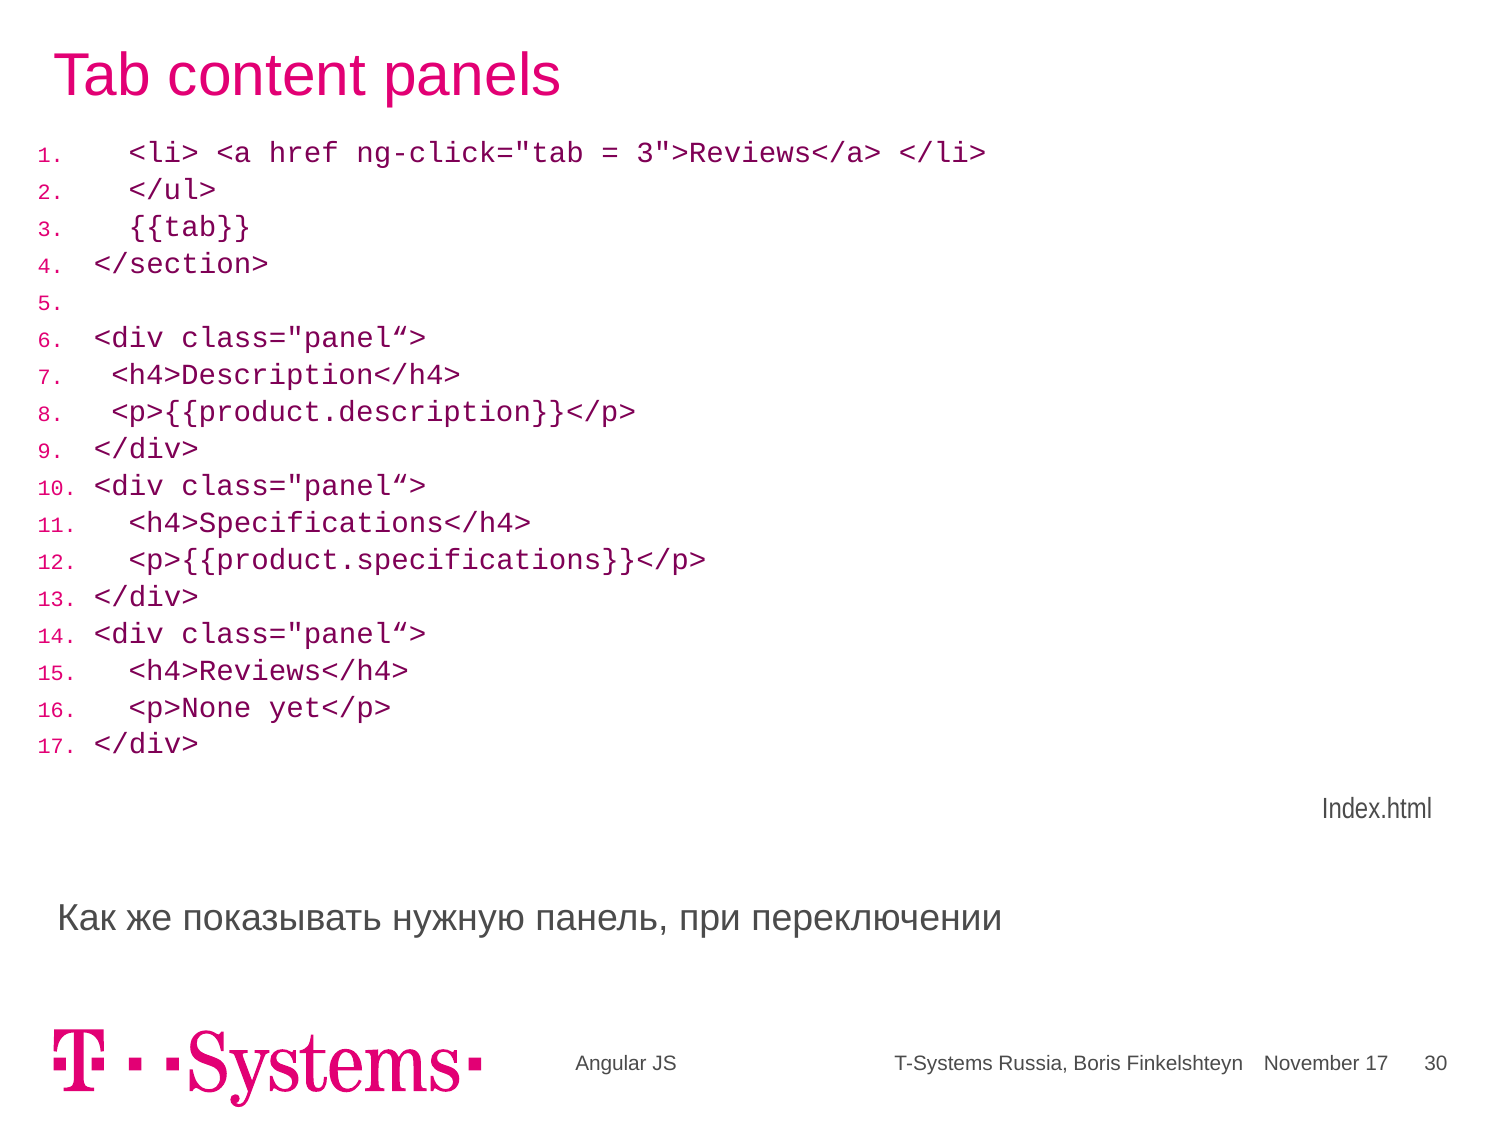

# Tab content panels
| <li> <a href ng-click="tab = 3">Reviews</a> </li> </ul> {{tab}} </section> <div class="panel“> <h4>Description</h4> <p>{{product.description}}</p> </div> <div class="panel“> <h4>Specifications</h4> <p>{{product.specifications}}</p> </div> <div class="panel“> <h4>Reviews</h4> <p>None yet</p> </div> Index.html |
| --- |
Как же показывать нужную панель, при переключении
Angular JS                                      T-Systems Russia, Boris Finkelshteyn
November 17
30